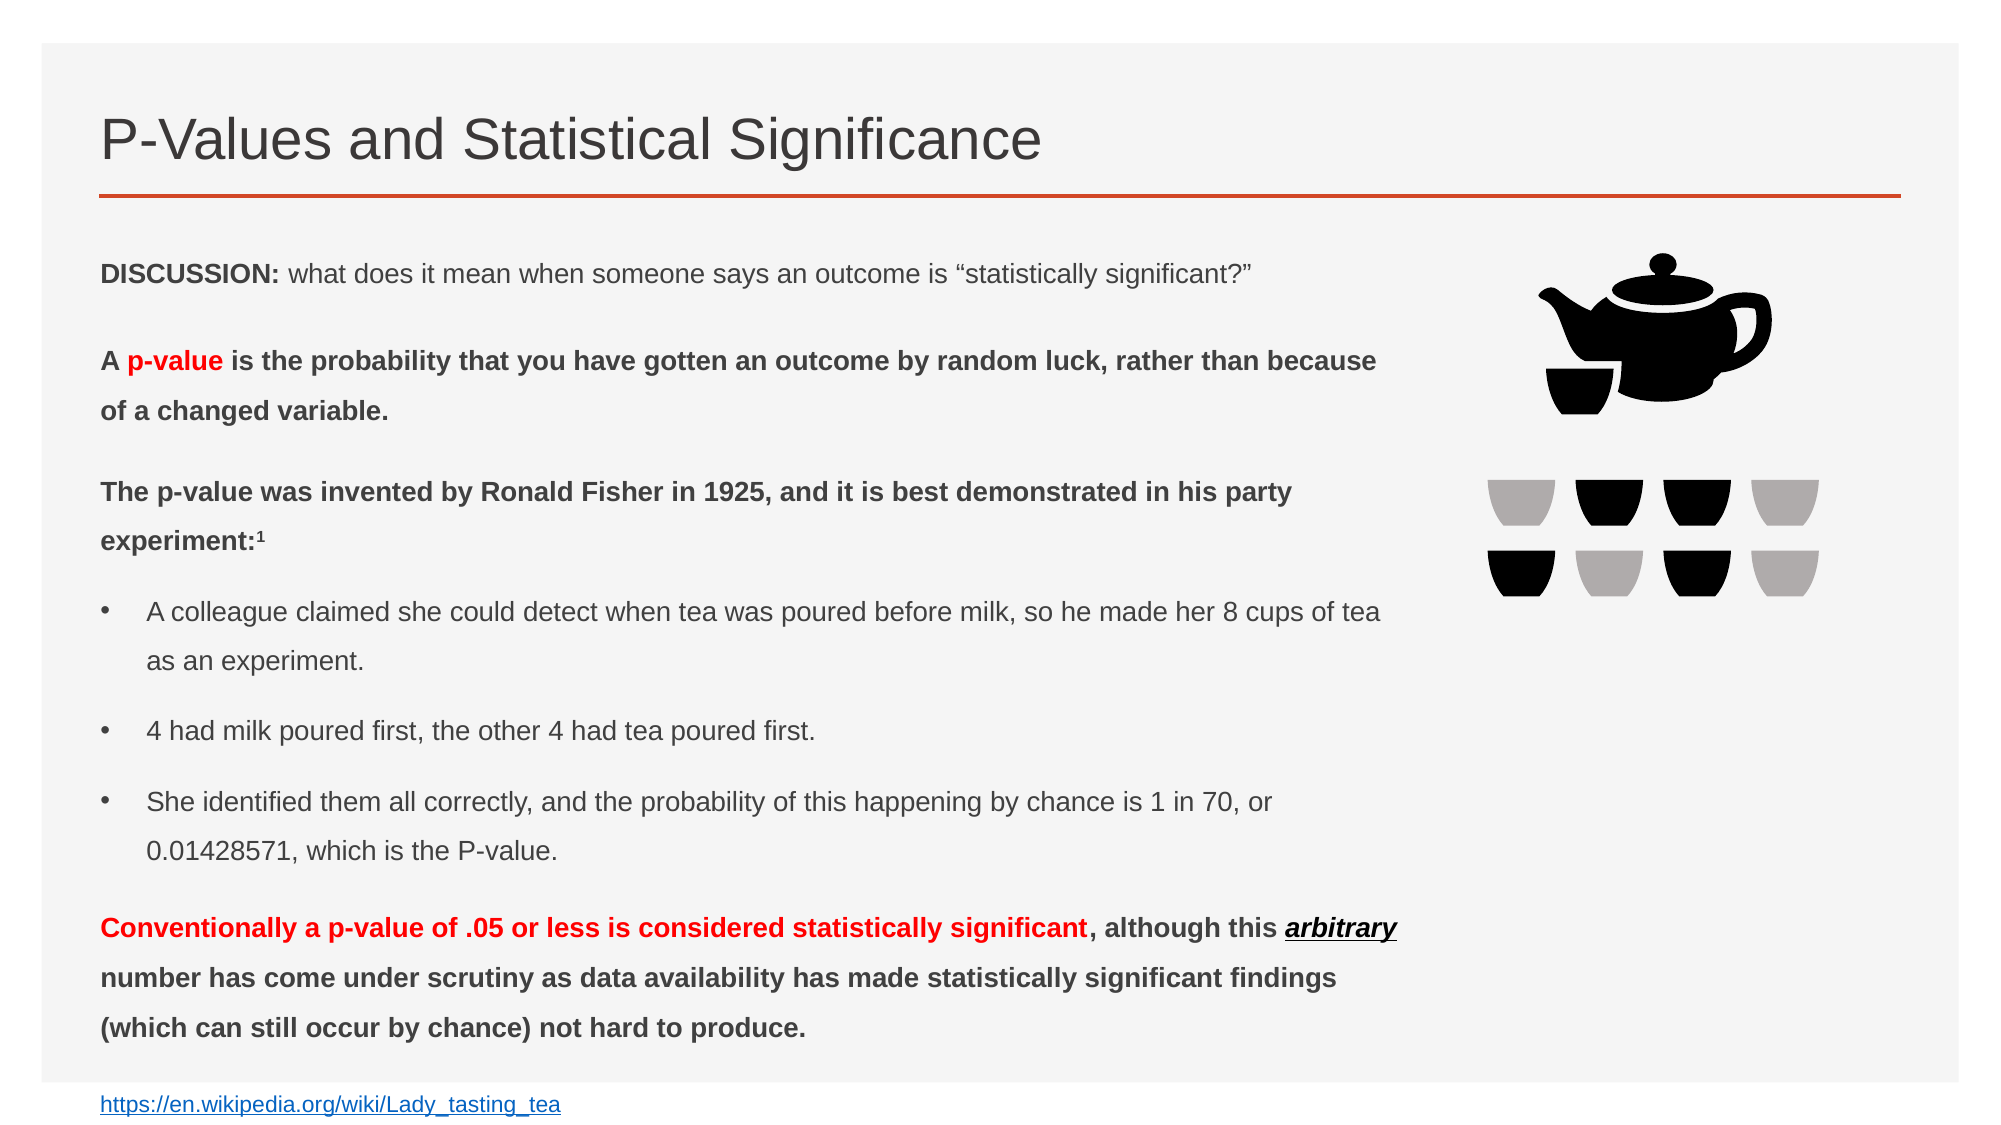

# P-Values and Statistical Significance
DISCUSSION: what does it mean when someone says an outcome is “statistically significant?”
A p-value is the probability that you have gotten an outcome by random luck, rather than because of a changed variable.
The p-value was invented by Ronald Fisher in 1925, and it is best demonstrated in his party experiment:1
A colleague claimed she could detect when tea was poured before milk, so he made her 8 cups of tea as an experiment.
4 had milk poured first, the other 4 had tea poured first.
She identified them all correctly, and the probability of this happening by chance is 1 in 70, or 0.01428571, which is the P-value.
Conventionally a p-value of .05 or less is considered statistically significant, although this arbitrary number has come under scrutiny as data availability has made statistically significant findings (which can still occur by chance) not hard to produce.

https://en.wikipedia.org/wiki/Lady_tasting_tea